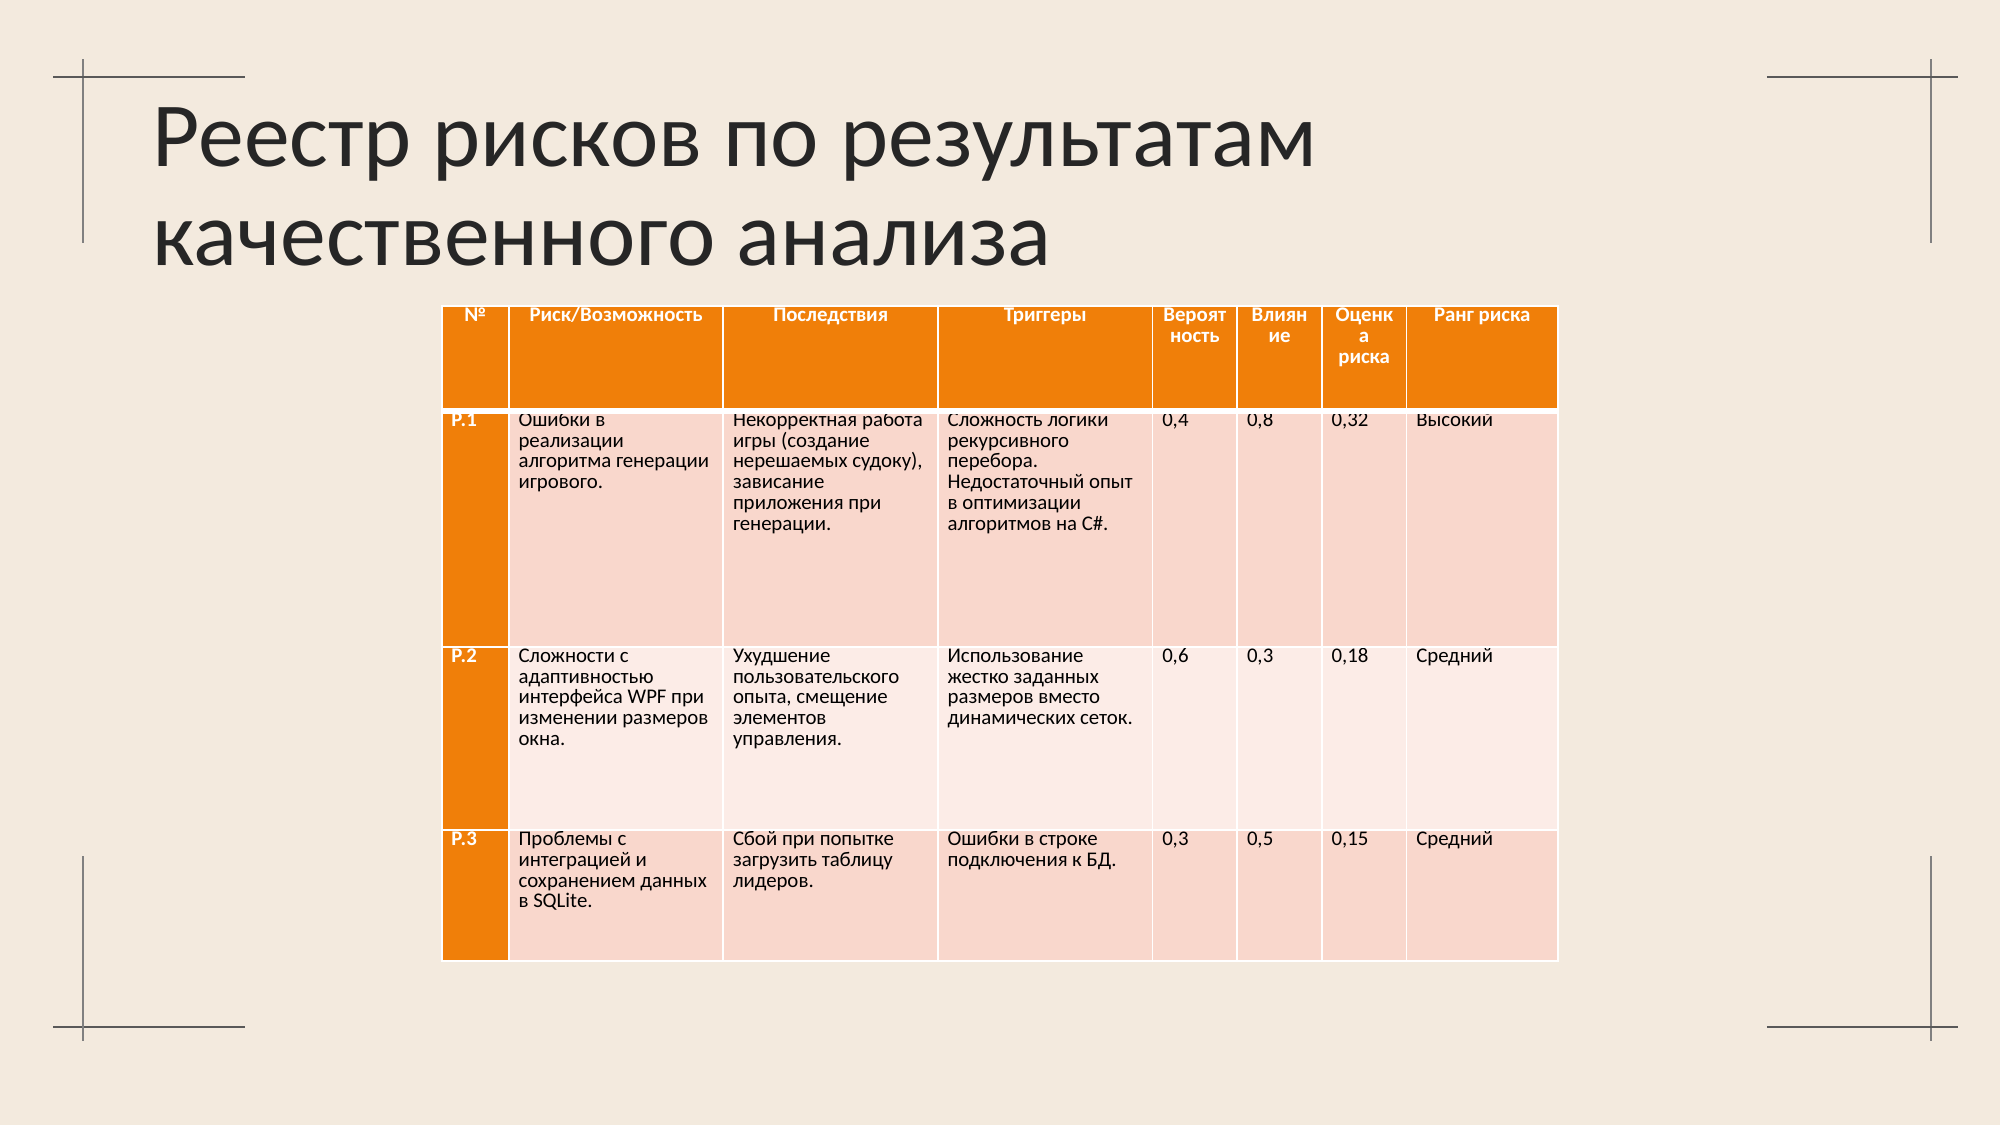

# Реестр рисков по результатам качественного анализа
| № | Риск/Возможность | Последствия | Триггеры | Вероятность | Влияние | Оценка риска | Ранг риска |
| --- | --- | --- | --- | --- | --- | --- | --- |
| Р.1 | Ошибки в реализации алгоритма генерации игрового. | Некорректная работа игры (создание нерешаемых судоку), зависание приложения при генерации. | Сложность логики рекурсивного перебора. Недостаточный опыт в оптимизации алгоритмов на C#. | 0,4 | 0,8 | 0,32 | Высокий |
| Р.2 | Сложности с адаптивностью интерфейса WPF при изменении размеров окна. | Ухудшение пользовательского опыта, смещение элементов управления. | Использование жестко заданных размеров вместо динамических сеток. | 0,6 | 0,3 | 0,18 | Средний |
| Р.3 | Проблемы с интеграцией и сохранением данных в SQLite. | Сбой при попытке загрузить таблицу лидеров. | Ошибки в строке подключения к БД. | 0,3 | 0,5 | 0,15 | Средний |